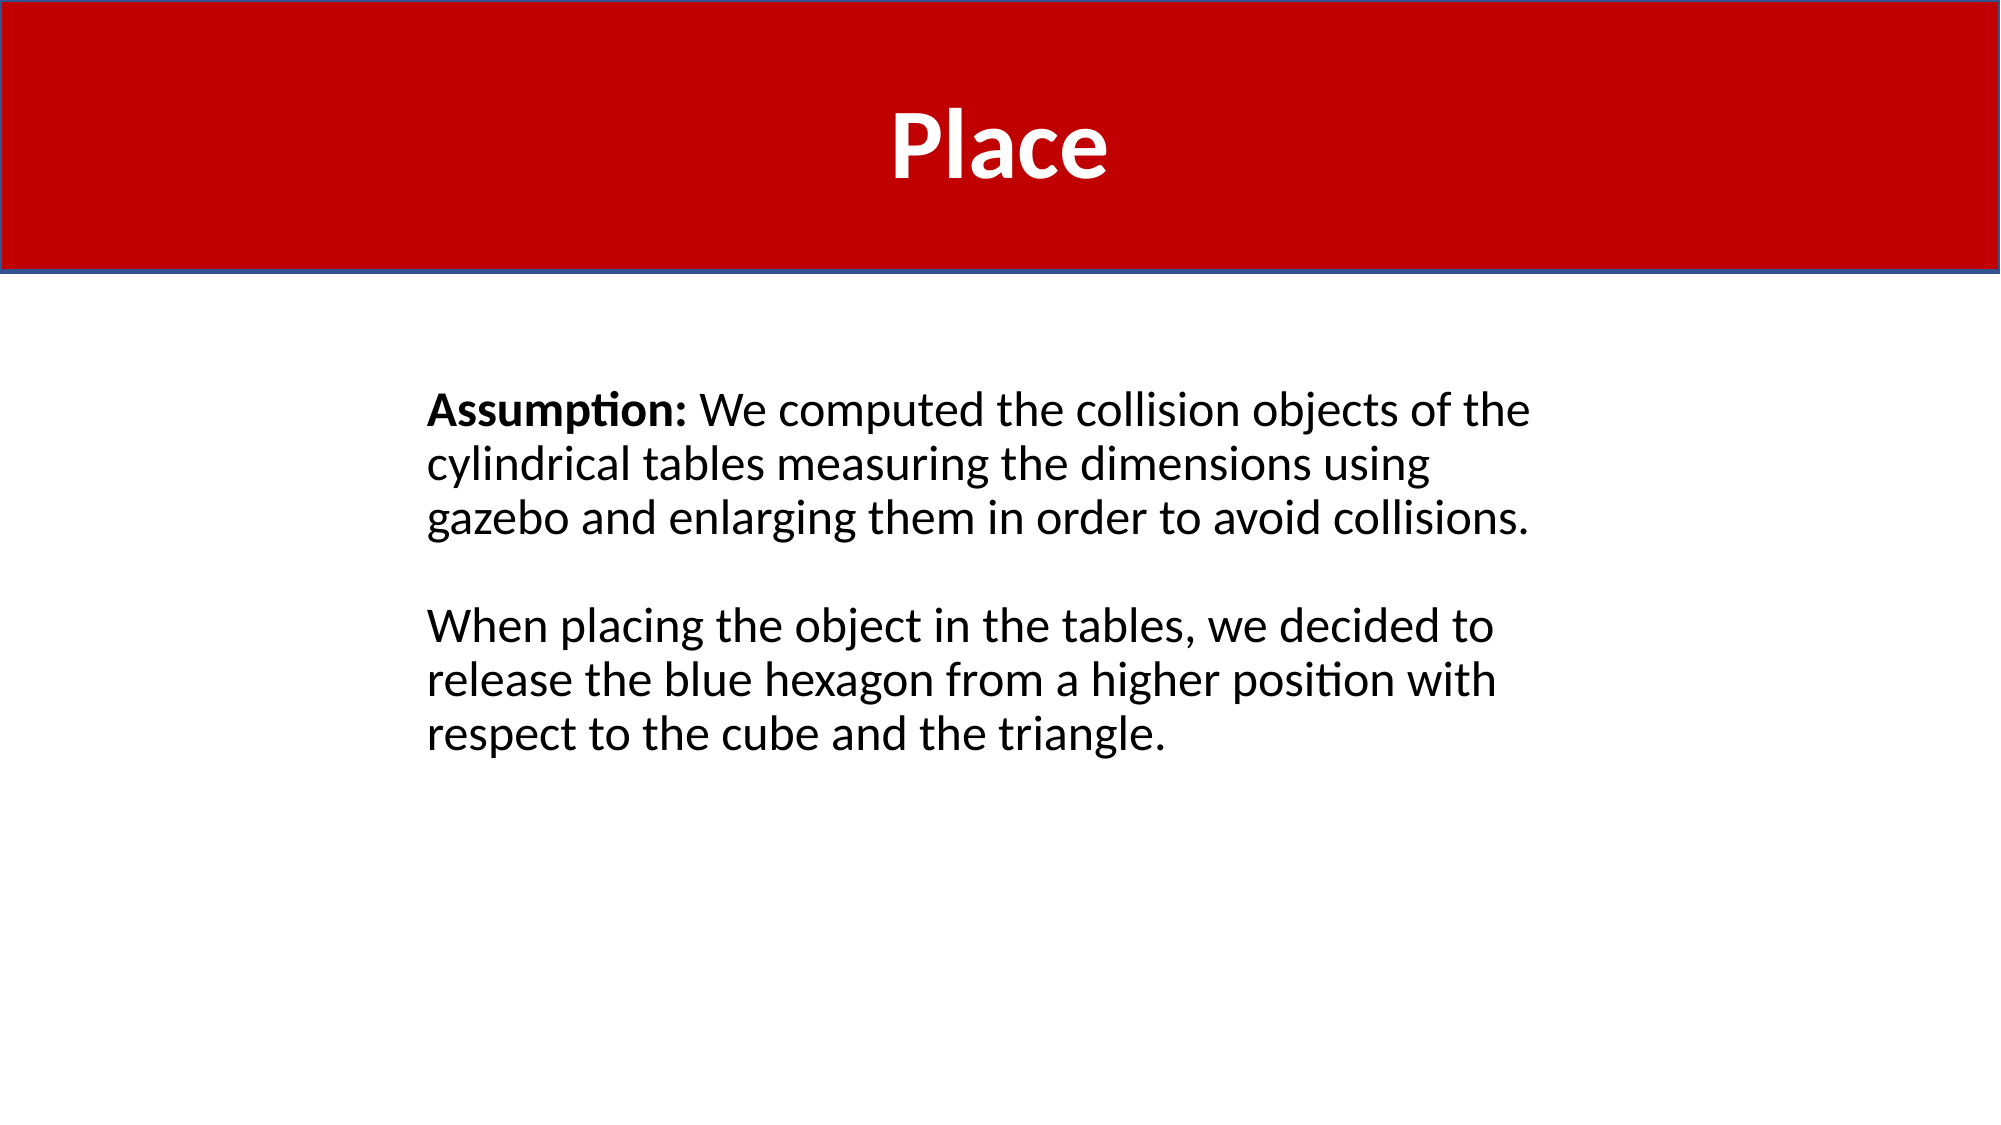

Place
Assumption: We computed the collision objects of the cylindrical tables measuring the dimensions using gazebo and enlarging them in order to avoid collisions.

When placing the object in the tables, we decided to release the blue hexagon from a higher position with respect to the cube and the triangle.